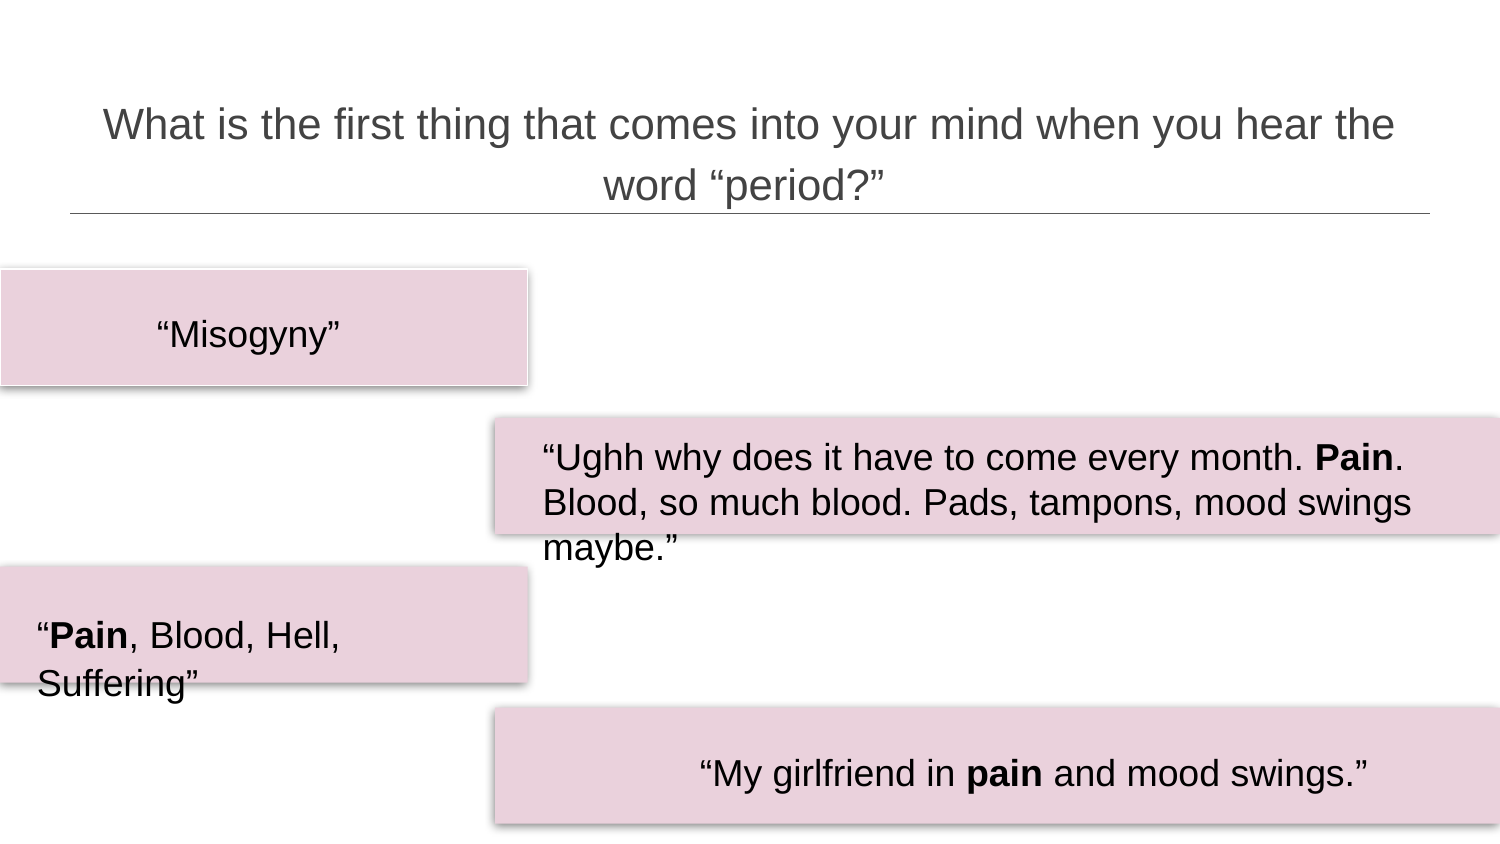

# What is the first thing that comes into your mind when you hear the word “period?”

“Misogyny”

“Ughh why does it have to come every month. Pain. Blood, so much blood. Pads, tampons, mood swings maybe.”

“Pain, Blood, Hell, Suffering”

“My girlfriend in pain and mood swings.”